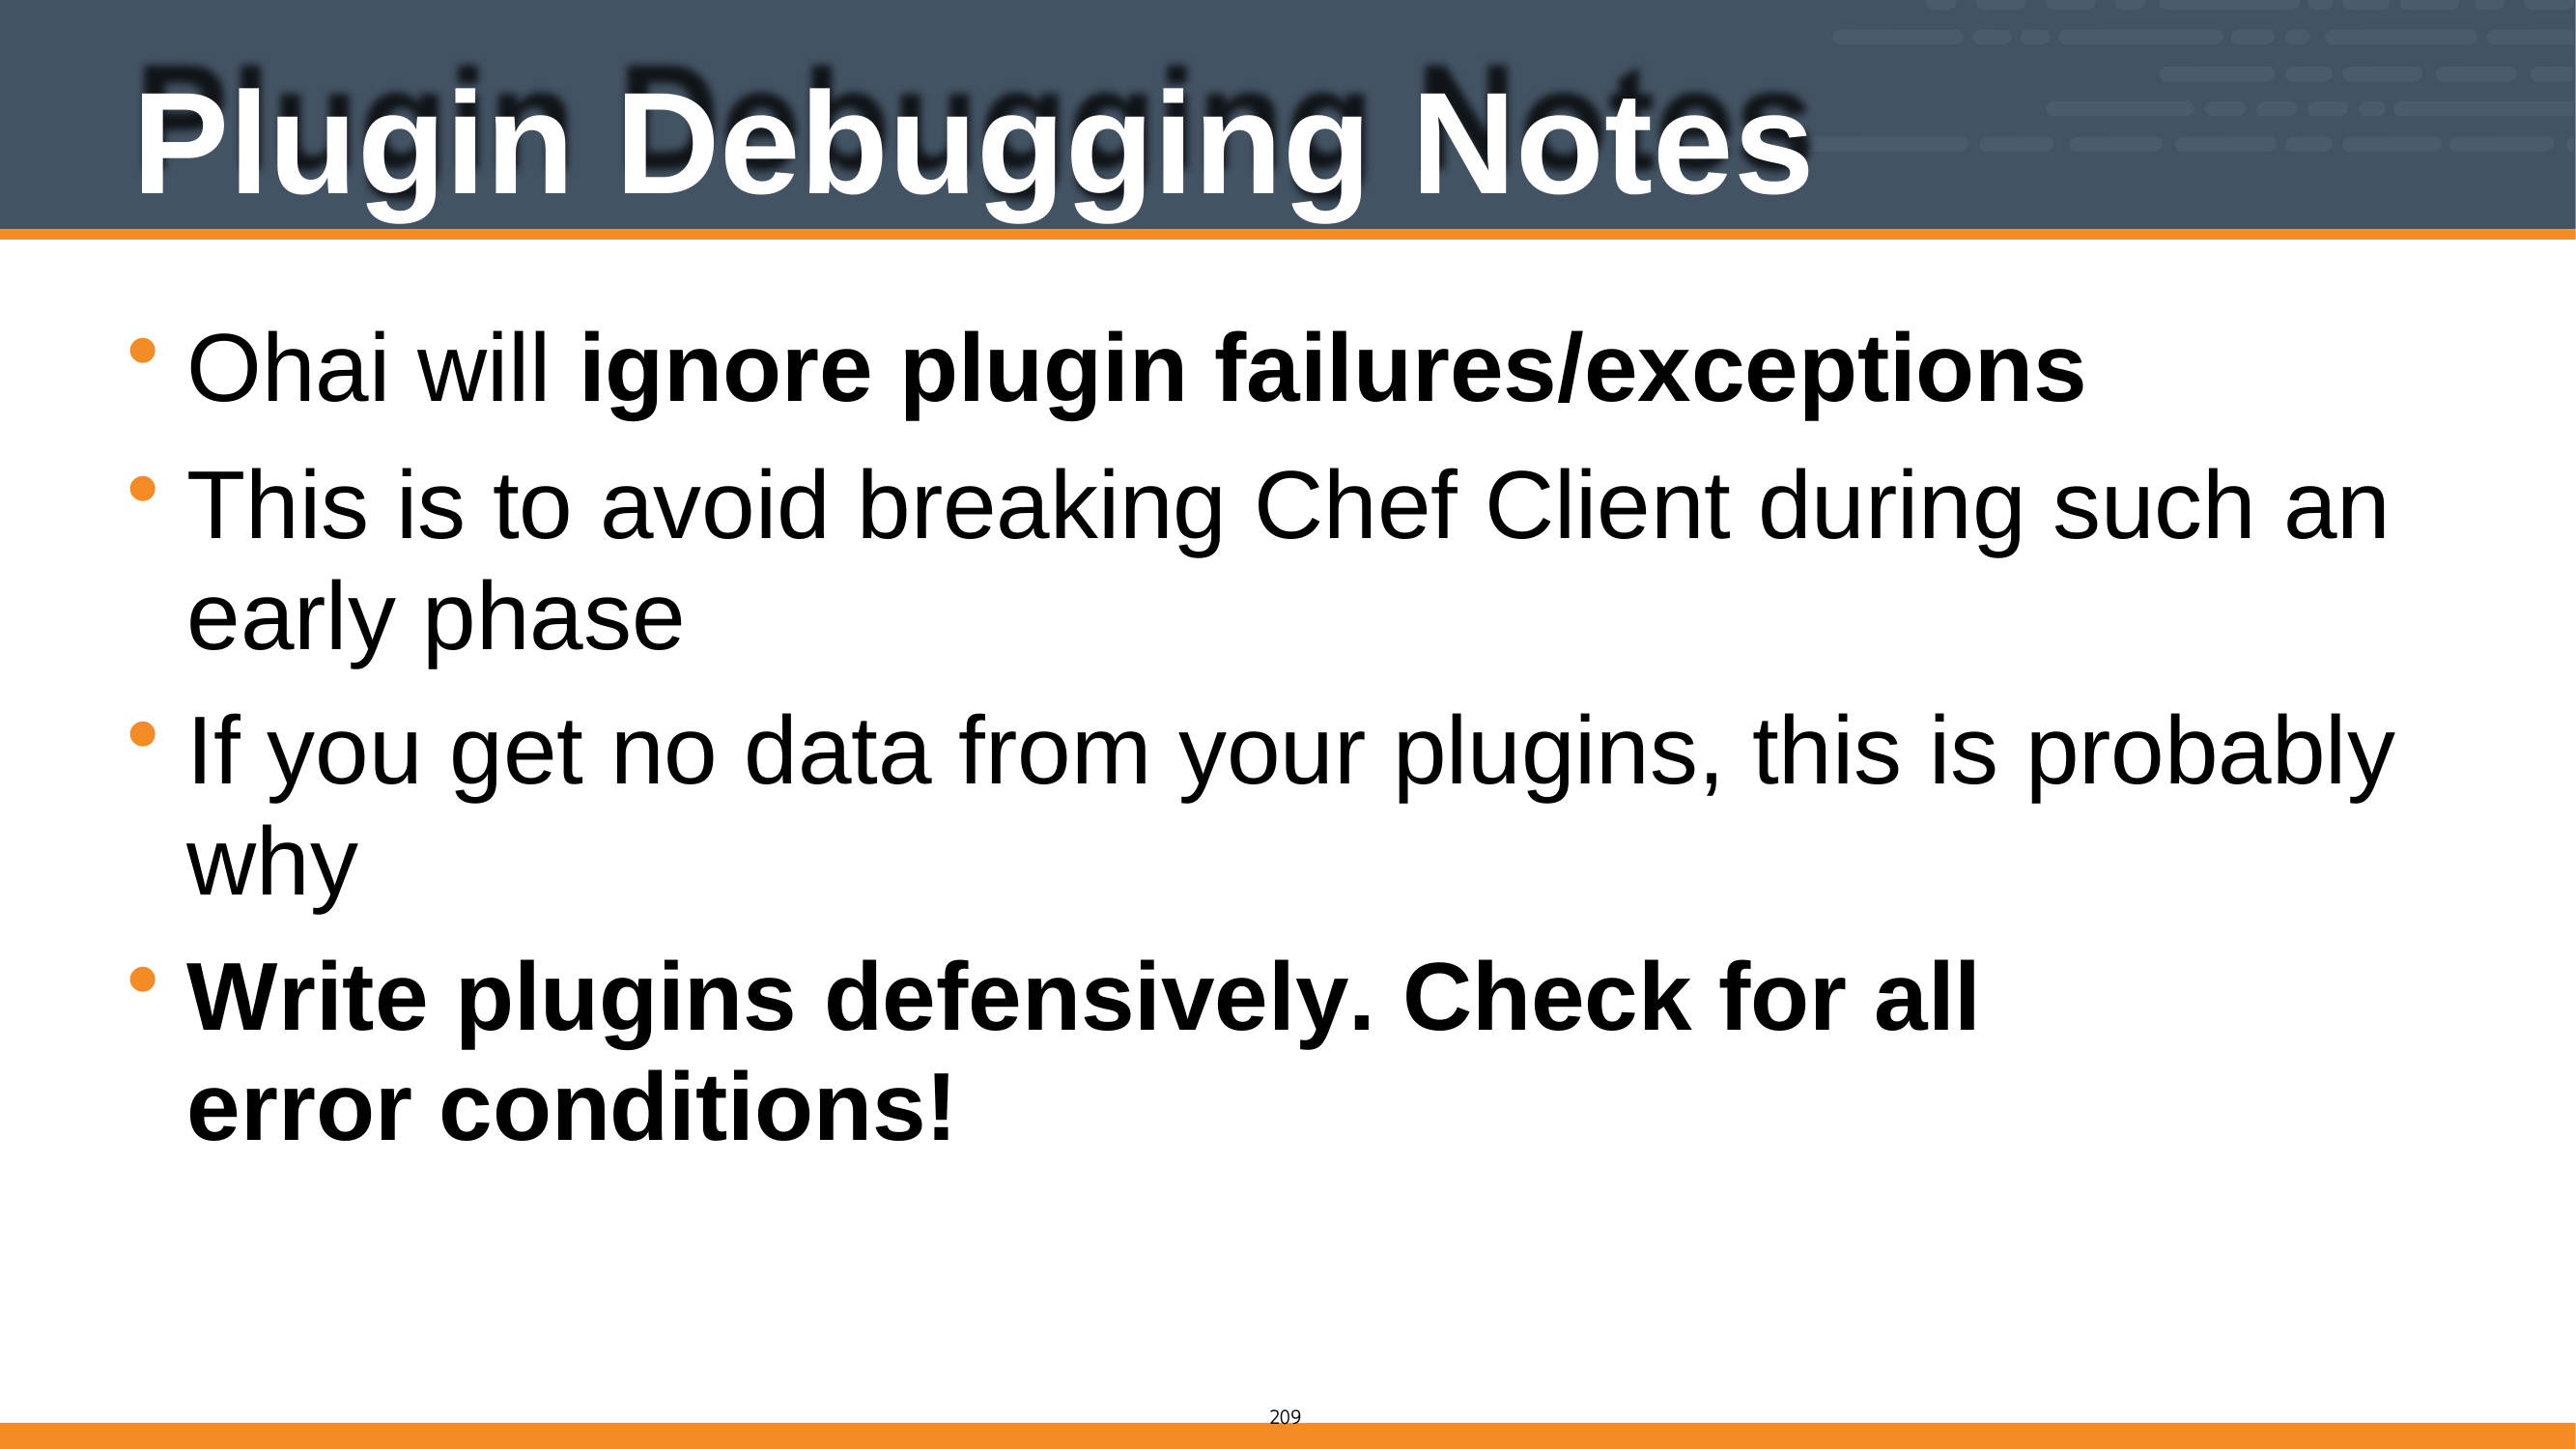

# Plugin Debugging Notes

Ohai will ignore plugin failures/exceptions
This is to avoid breaking Chef Client during such an early phase
If you get no data from your plugins, this is probably why
Write plugins defensively. Check for all error conditions!
209